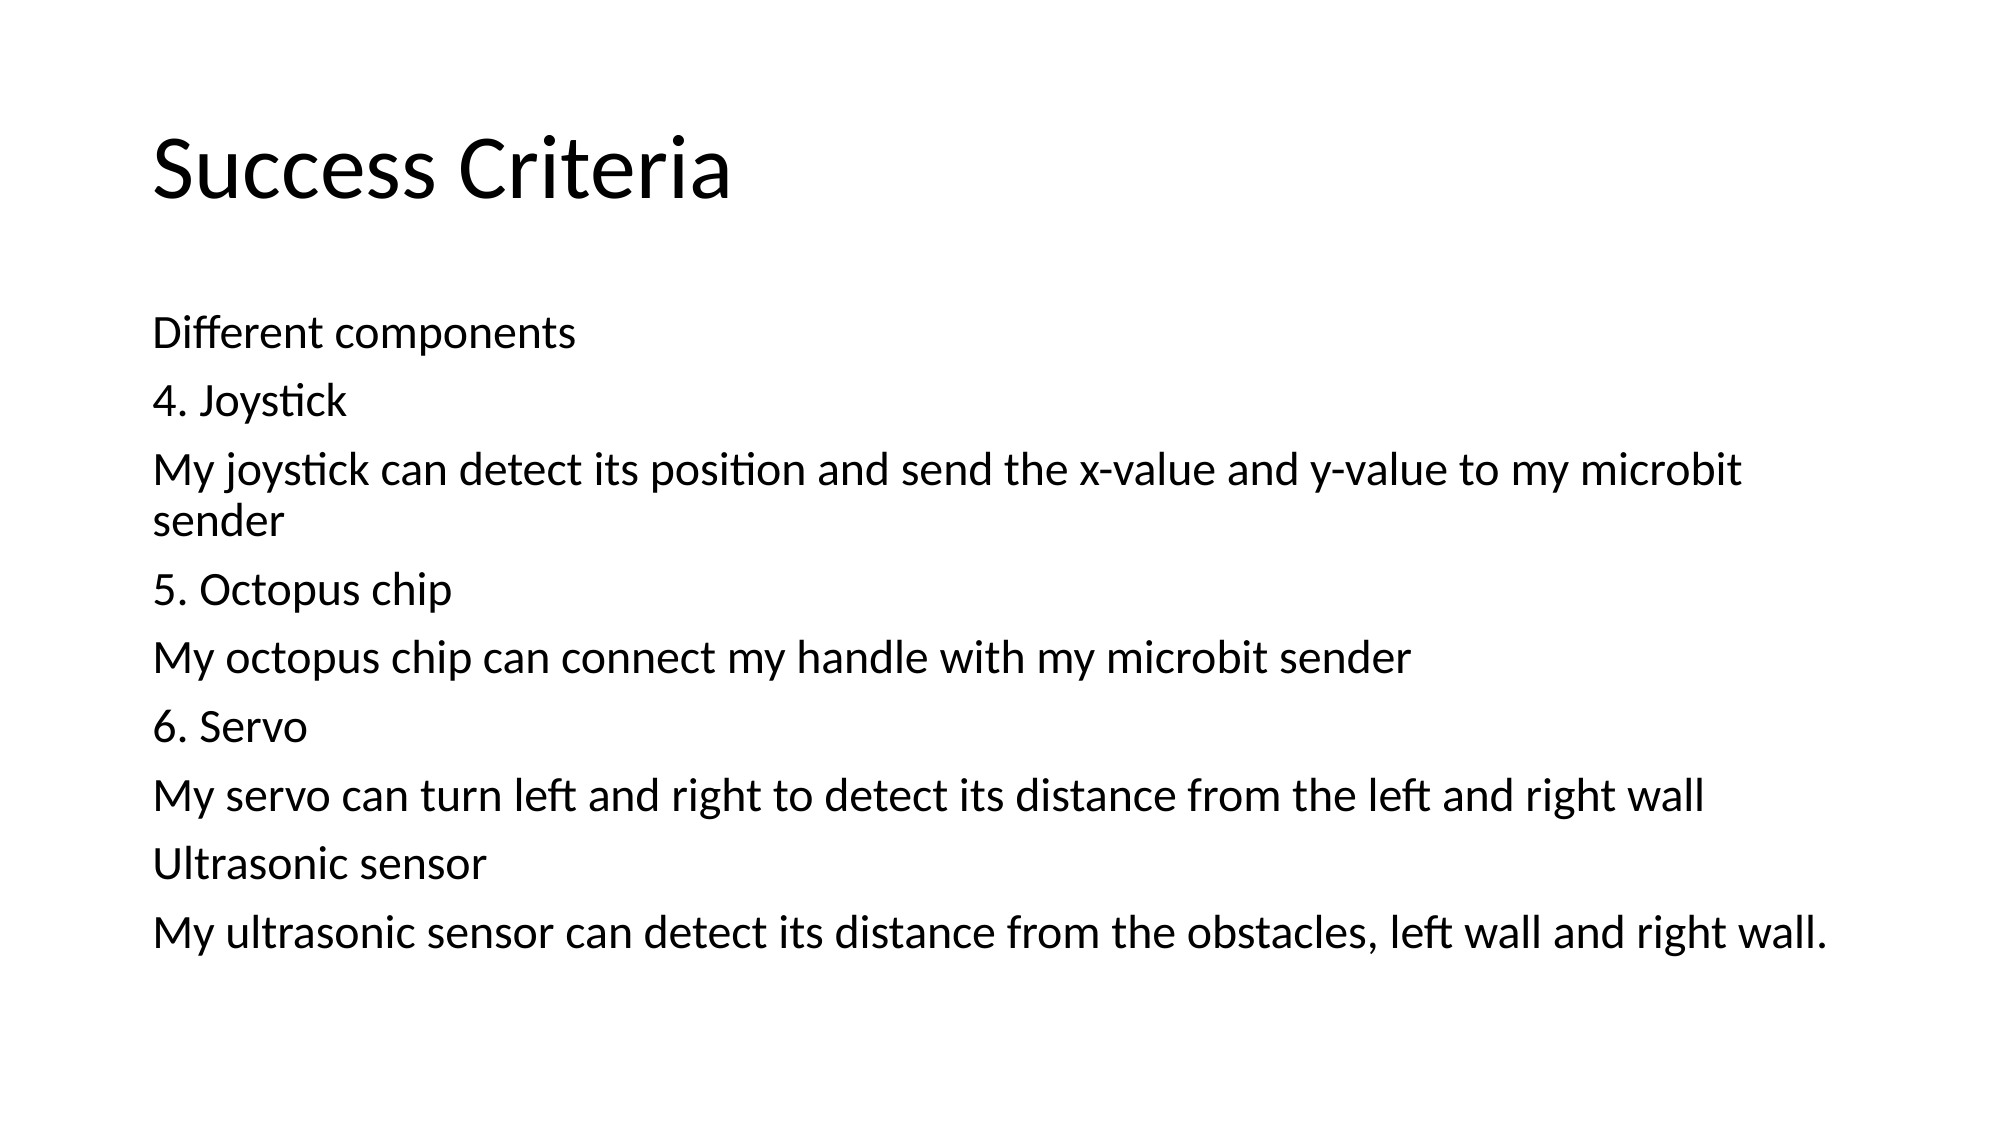

# Success Criteria
Different components
4. Joystick
My joystick can detect its position and send the x-value and y-value to my microbit sender
5. Octopus chip
My octopus chip can connect my handle with my microbit sender
6. Servo
My servo can turn left and right to detect its distance from the left and right wall
Ultrasonic sensor
My ultrasonic sensor can detect its distance from the obstacles, left wall and right wall.